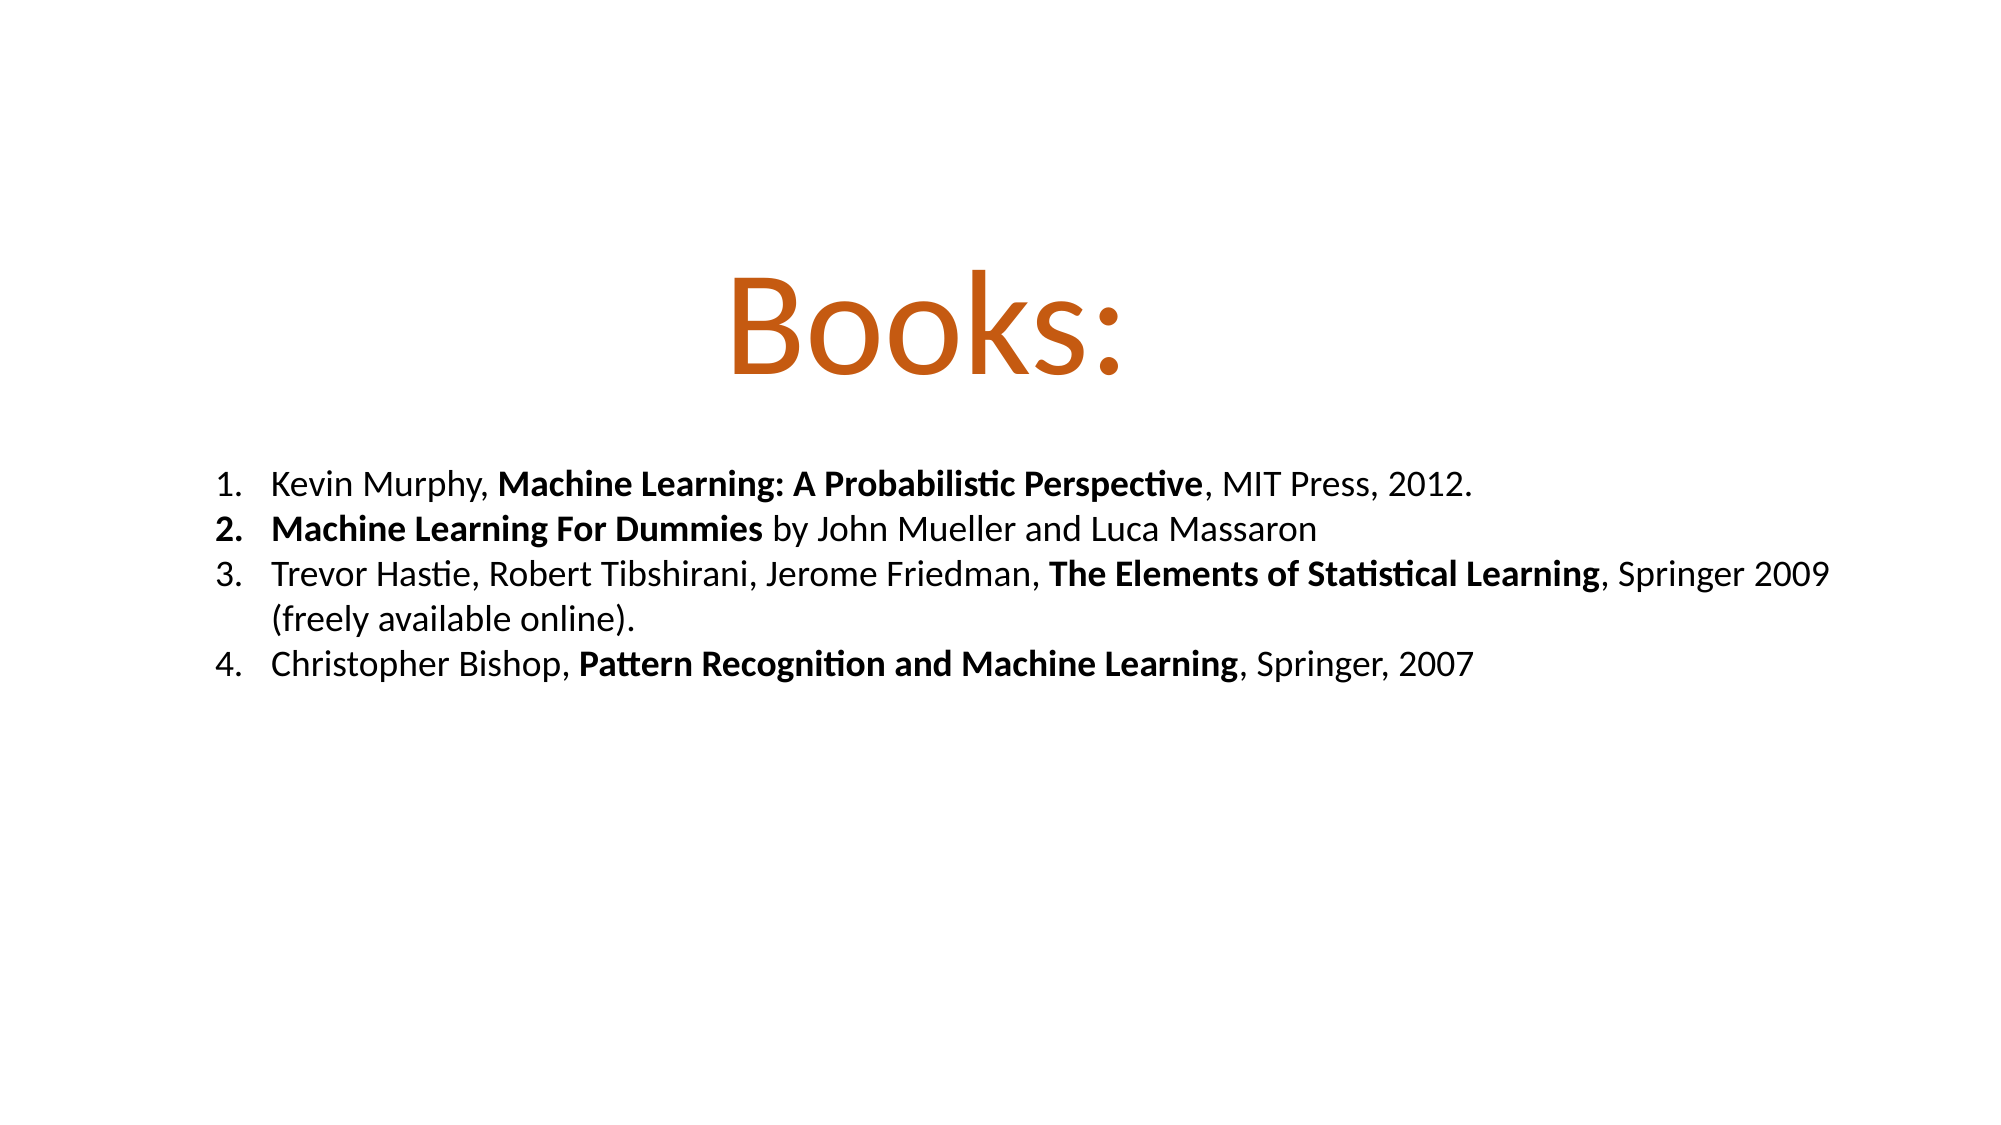

Books:
Kevin Murphy, Machine Learning: A Probabilistic Perspective, MIT Press, 2012.
Machine Learning For Dummies by John Mueller and Luca Massaron
Trevor Hastie, Robert Tibshirani, Jerome Friedman, The Elements of Statistical Learning, Springer 2009 (freely available online).
Christopher Bishop, Pattern Recognition and Machine Learning, Springer, 2007